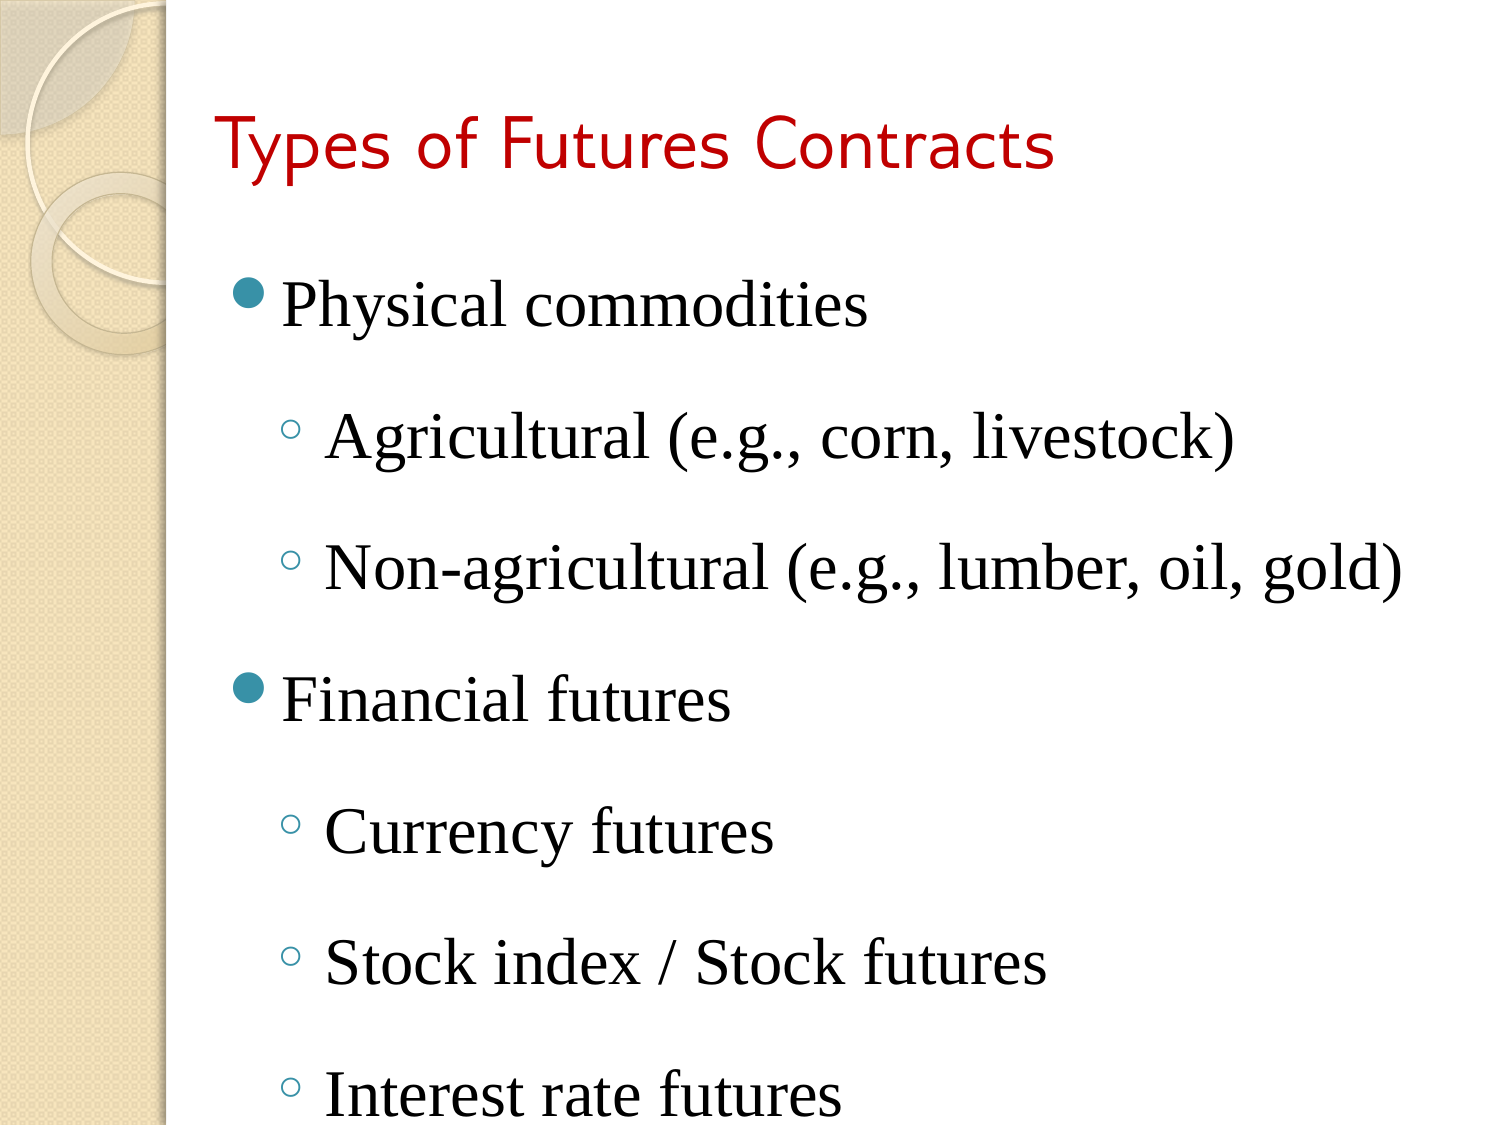

# Types of Futures Contracts
Physical commodities
Agricultural (e.g., corn, livestock)
Non-agricultural (e.g., lumber, oil, gold)
Financial futures
Currency futures
Stock index / Stock futures
Interest rate futures